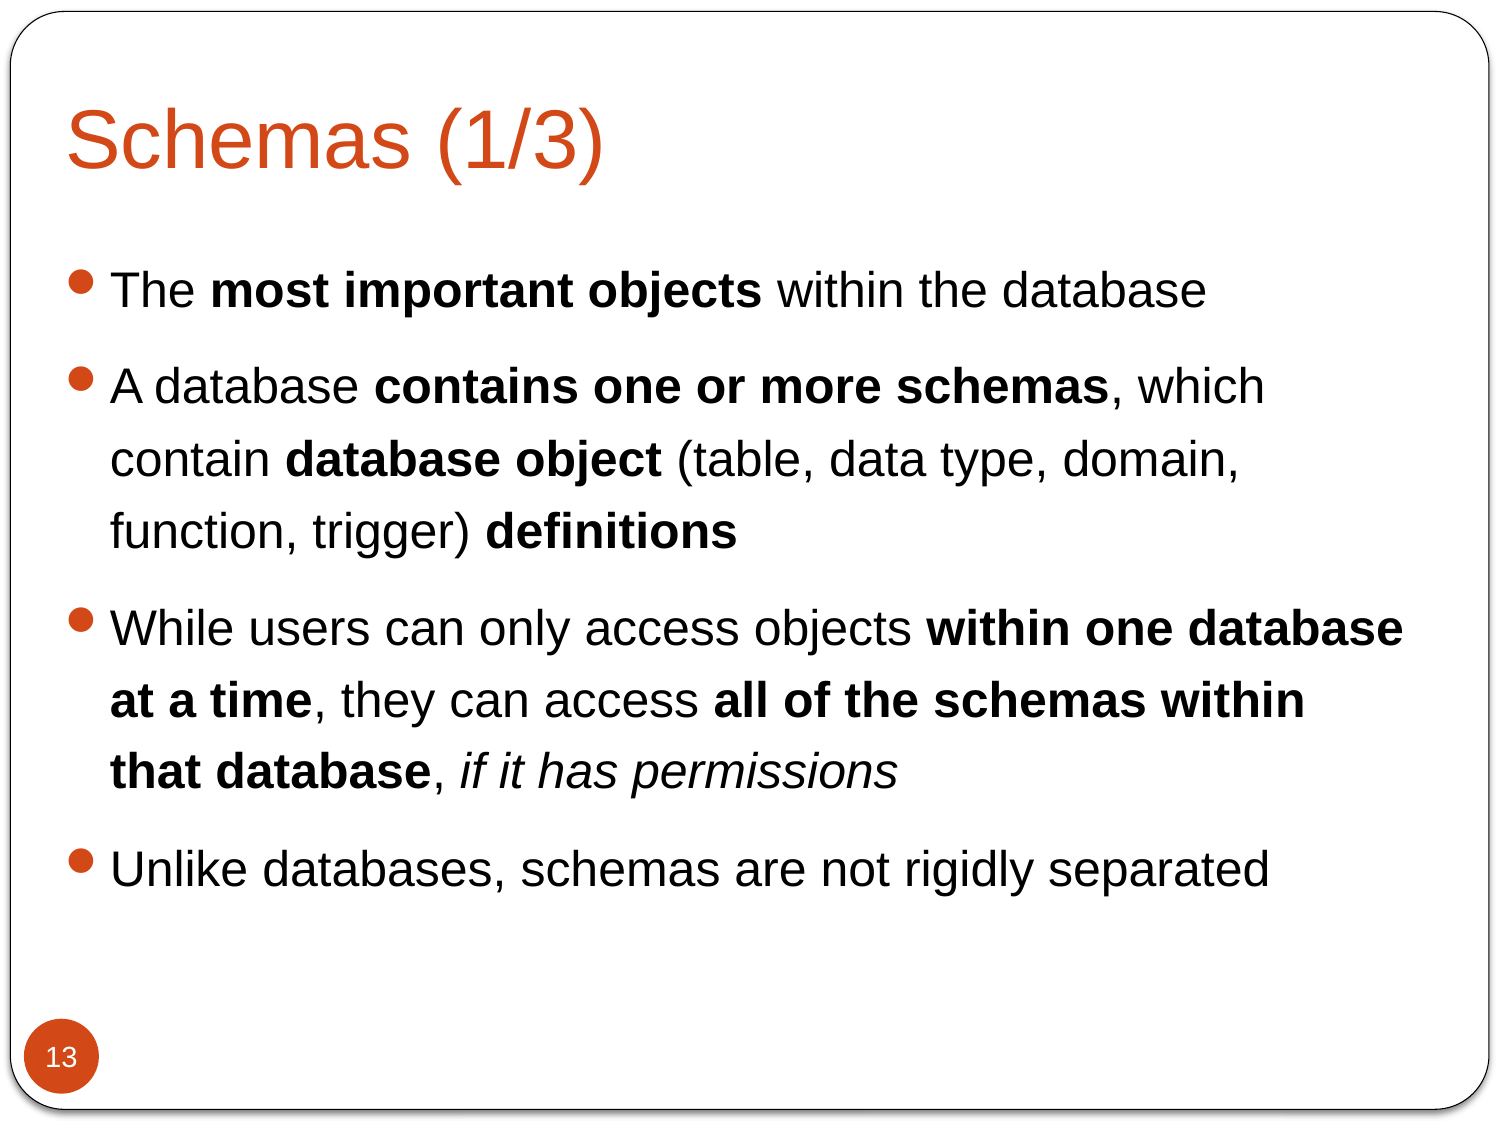

# Schemas (1/3)
The most important objects within the database
A database contains one or more schemas, which contain database object (table, data type, domain, function, trigger) definitions
While users can only access objects within one database at a time, they can access all of the schemas within that database, if it has permissions
Unlike databases, schemas are not rigidly separated
13